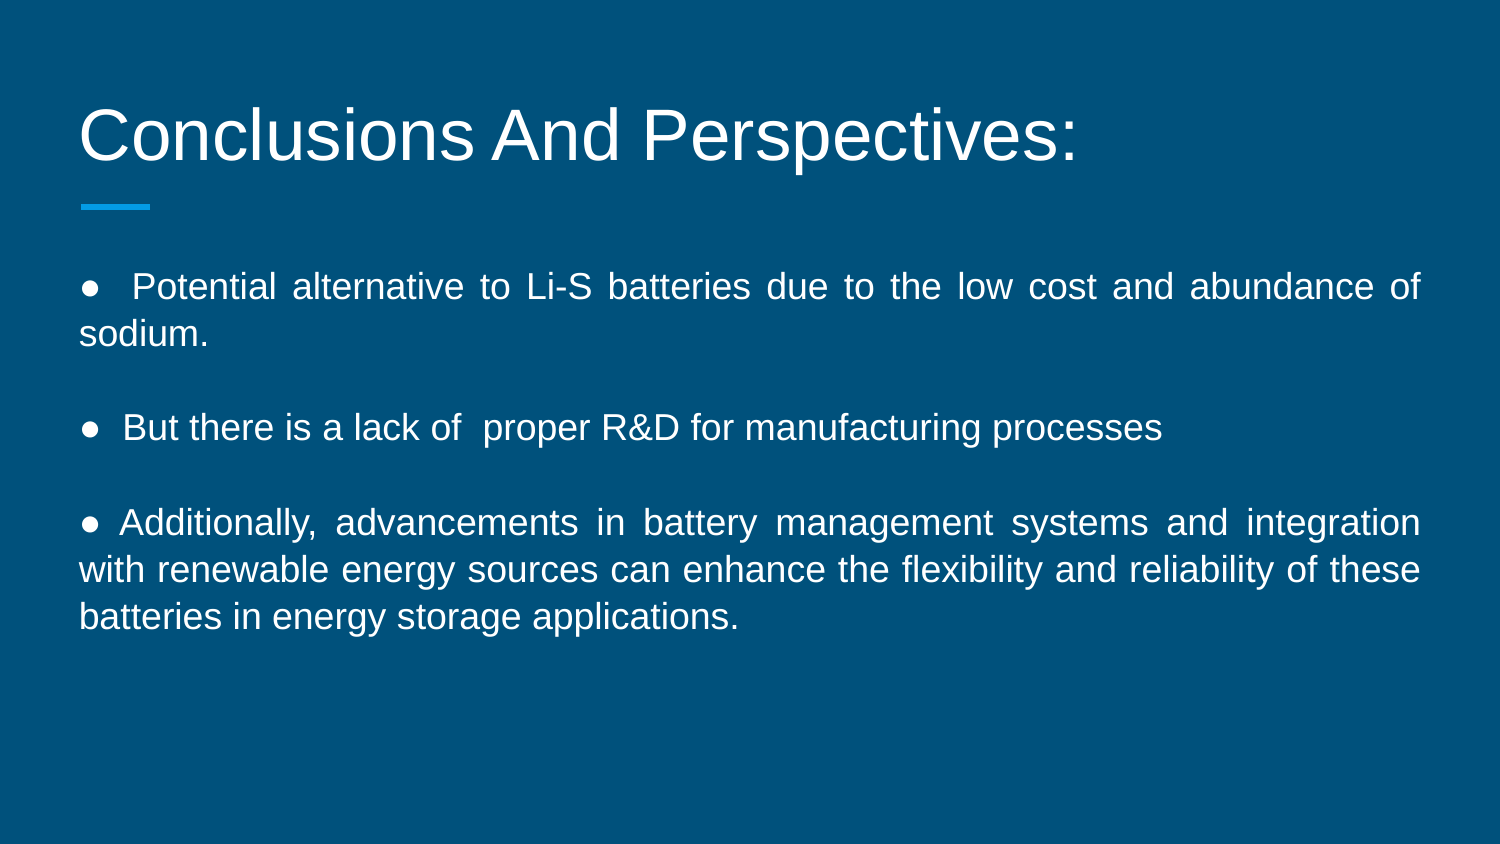

# Conclusions And Perspectives:
●  Potential alternative to Li-S batteries due to the low cost and abundance of sodium.

●  But there is a lack of  proper R&D for manufacturing processes

● Additionally, advancements in battery management systems and integration with renewable energy sources can enhance the flexibility and reliability of these batteries in energy storage applications.